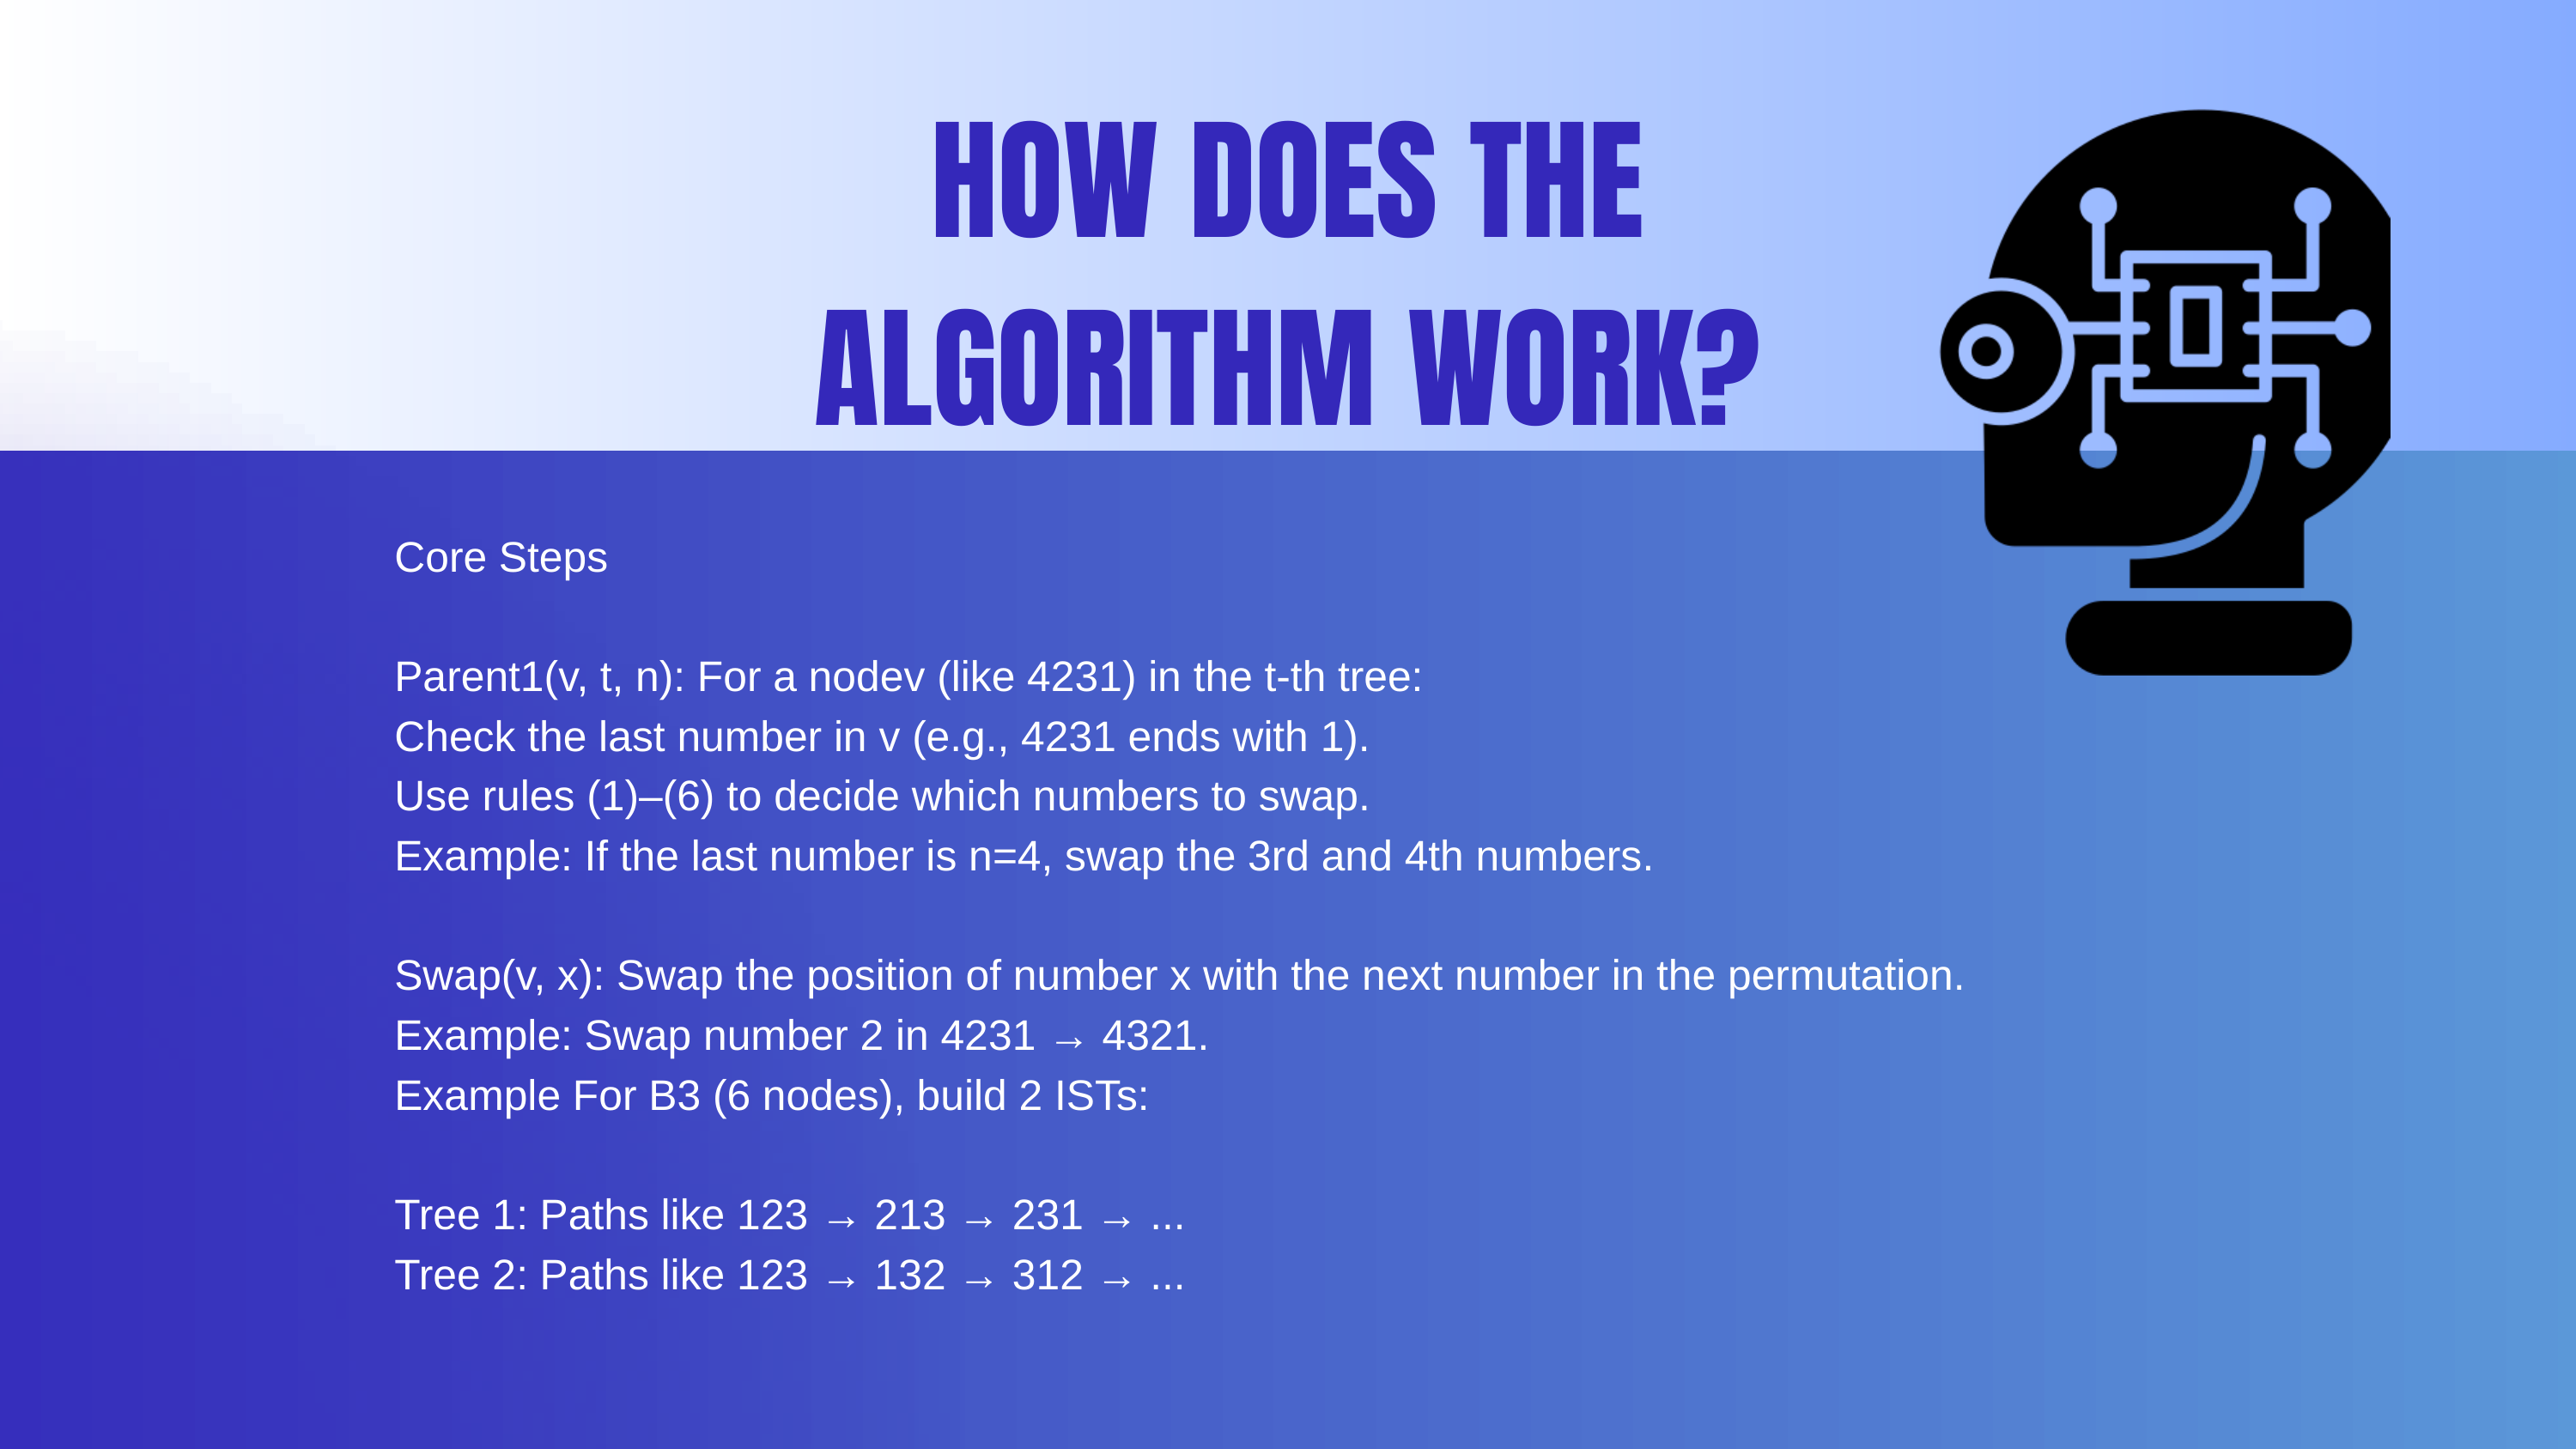

HOW DOES THE ALGORITHM WORK?

Core Steps

Parent1(v, t, n): For a nodev (like 4231) in the t-th tree:
Check the last number in v (e.g., 4231 ends with 1).
Use rules (1)–(6) to decide which numbers to swap.
Example: If the last number is n=4, swap the 3rd and 4th numbers.

Swap(v, x): Swap the position of number x with the next number in the permutation.
Example: Swap number 2 in 4231 → 4321.
Example For B3 (6 nodes), build 2 ISTs:

Tree 1: Paths like 123 → 213 → 231 → ...
Tree 2: Paths like 123 → 132 → 312 → ...